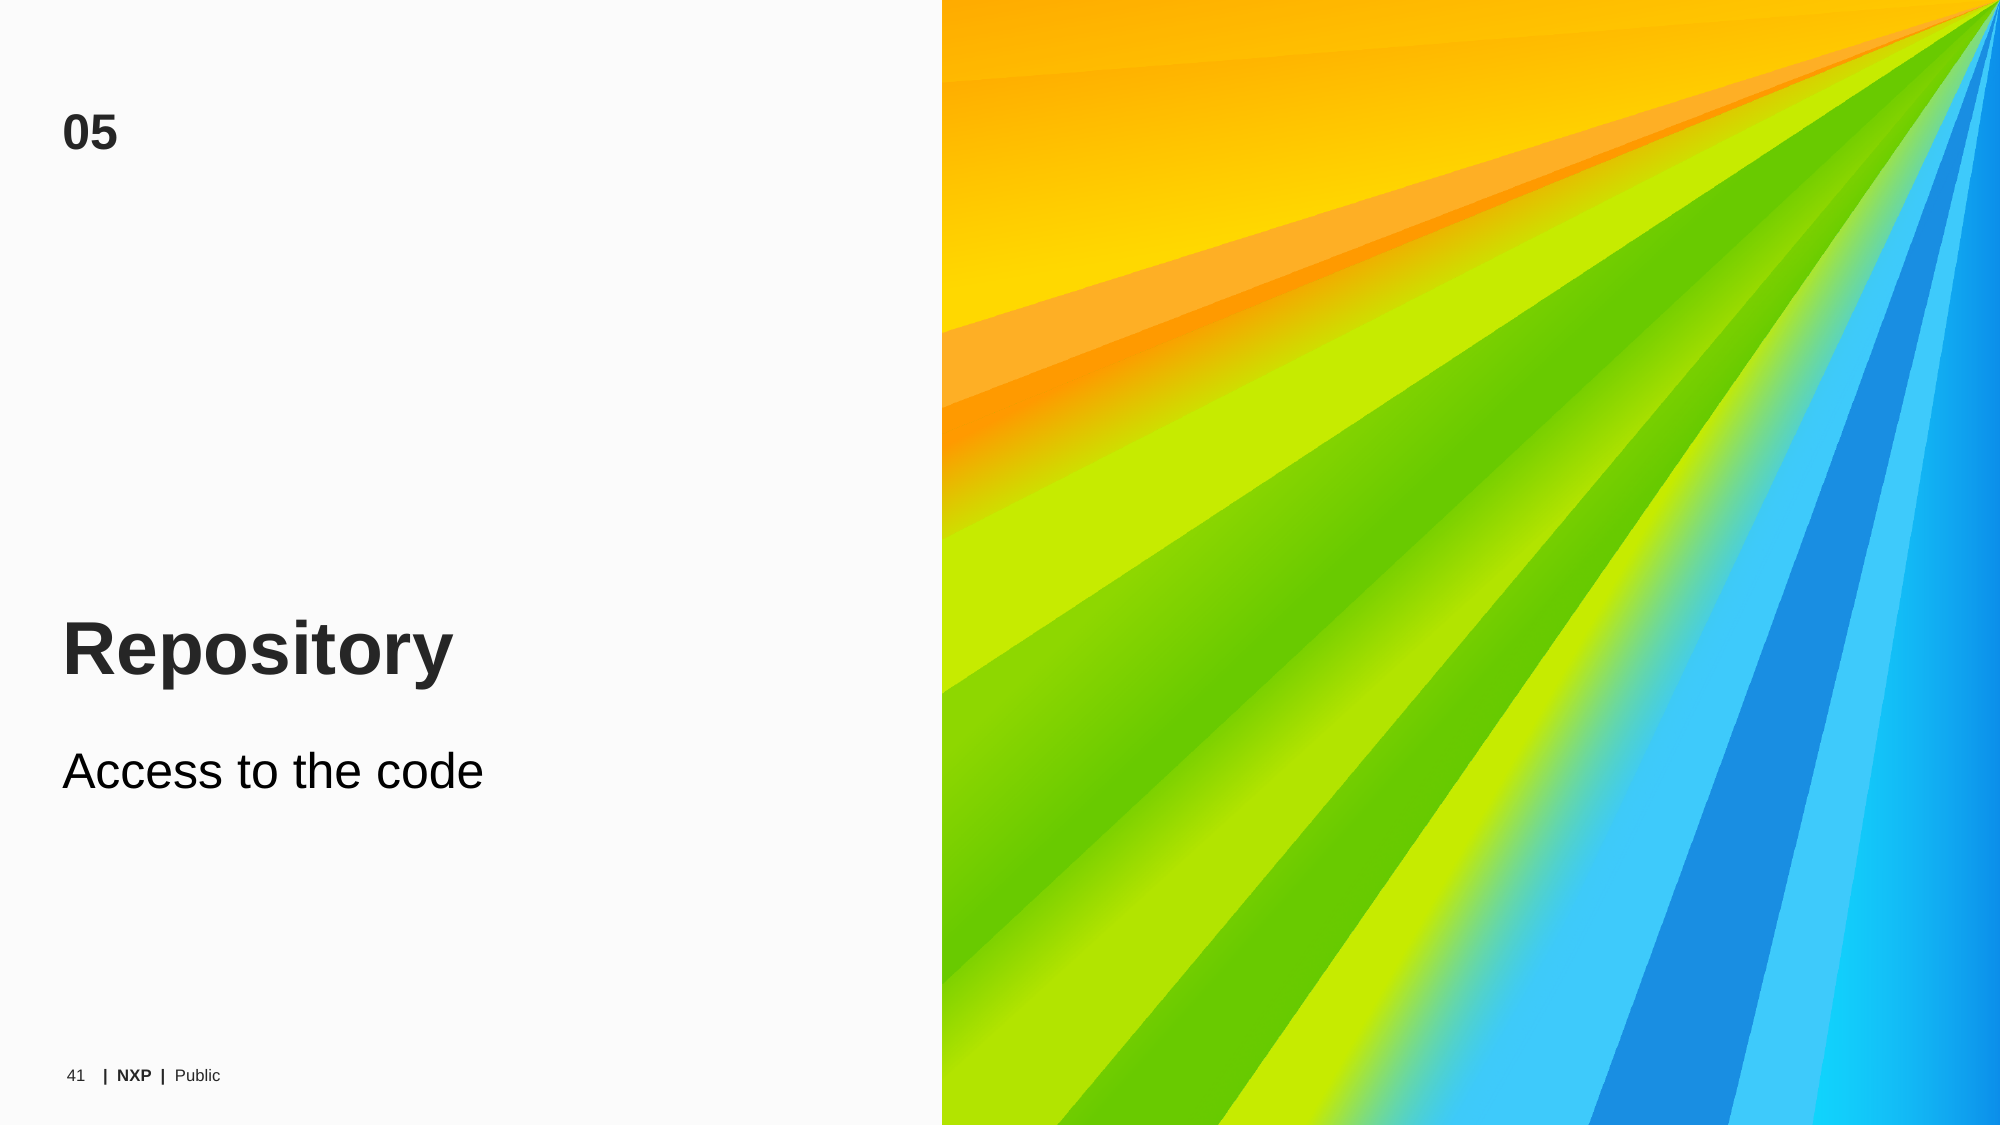

05
# Repository
Access to the code